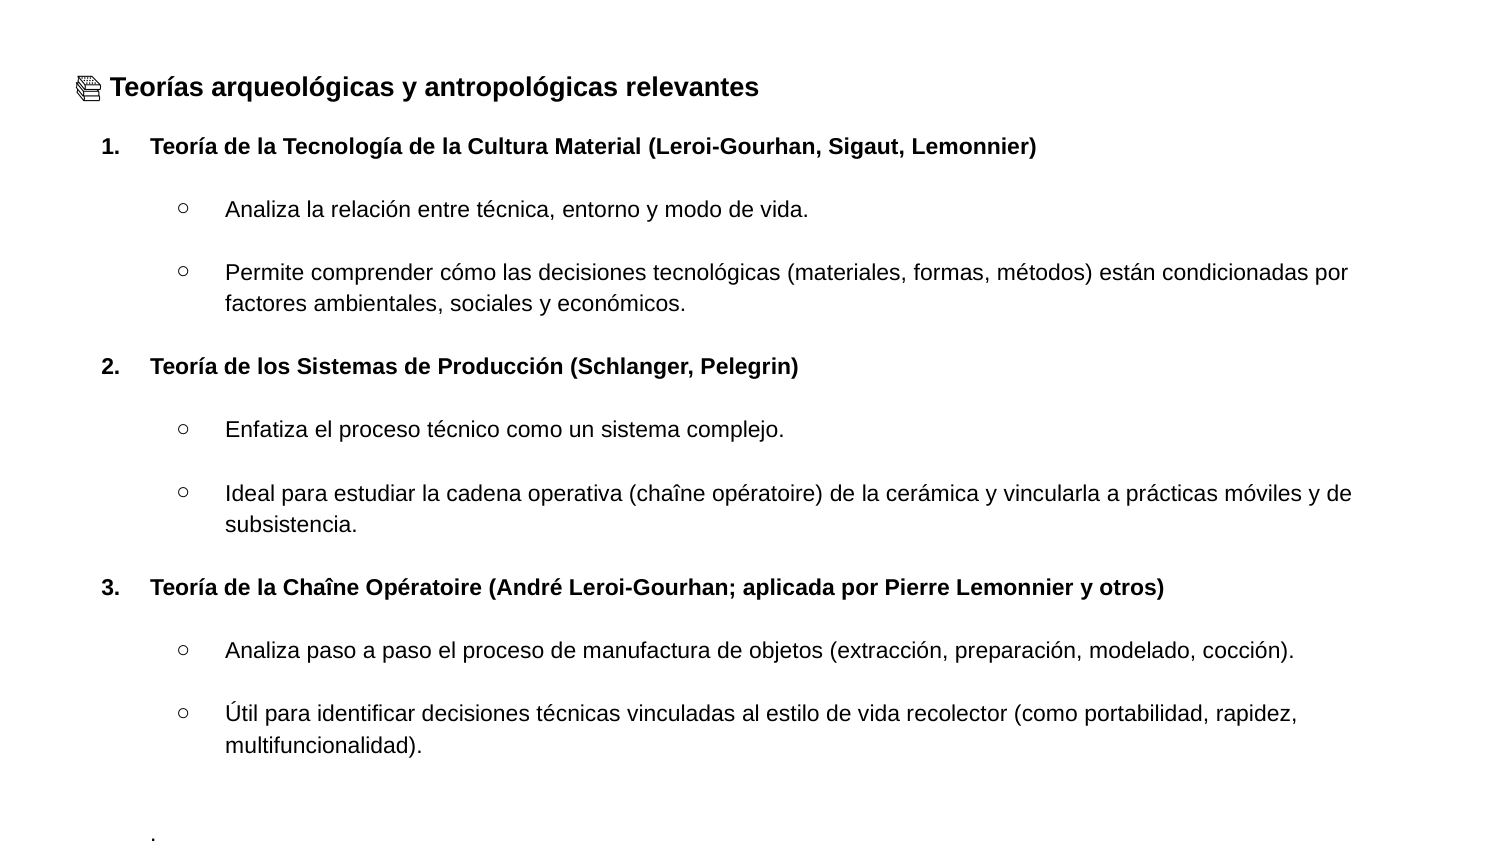

📚 Teorías arqueológicas y antropológicas relevantes
Teoría de la Tecnología de la Cultura Material (Leroi-Gourhan, Sigaut, Lemonnier)
Analiza la relación entre técnica, entorno y modo de vida.
Permite comprender cómo las decisiones tecnológicas (materiales, formas, métodos) están condicionadas por factores ambientales, sociales y económicos.
Teoría de los Sistemas de Producción (Schlanger, Pelegrin)
Enfatiza el proceso técnico como un sistema complejo.
Ideal para estudiar la cadena operativa (chaîne opératoire) de la cerámica y vincularla a prácticas móviles y de subsistencia.
Teoría de la Chaîne Opératoire (André Leroi-Gourhan; aplicada por Pierre Lemonnier y otros)
Analiza paso a paso el proceso de manufactura de objetos (extracción, preparación, modelado, cocción).
Útil para identificar decisiones técnicas vinculadas al estilo de vida recolector (como portabilidad, rapidez, multifuncionalidad).
.